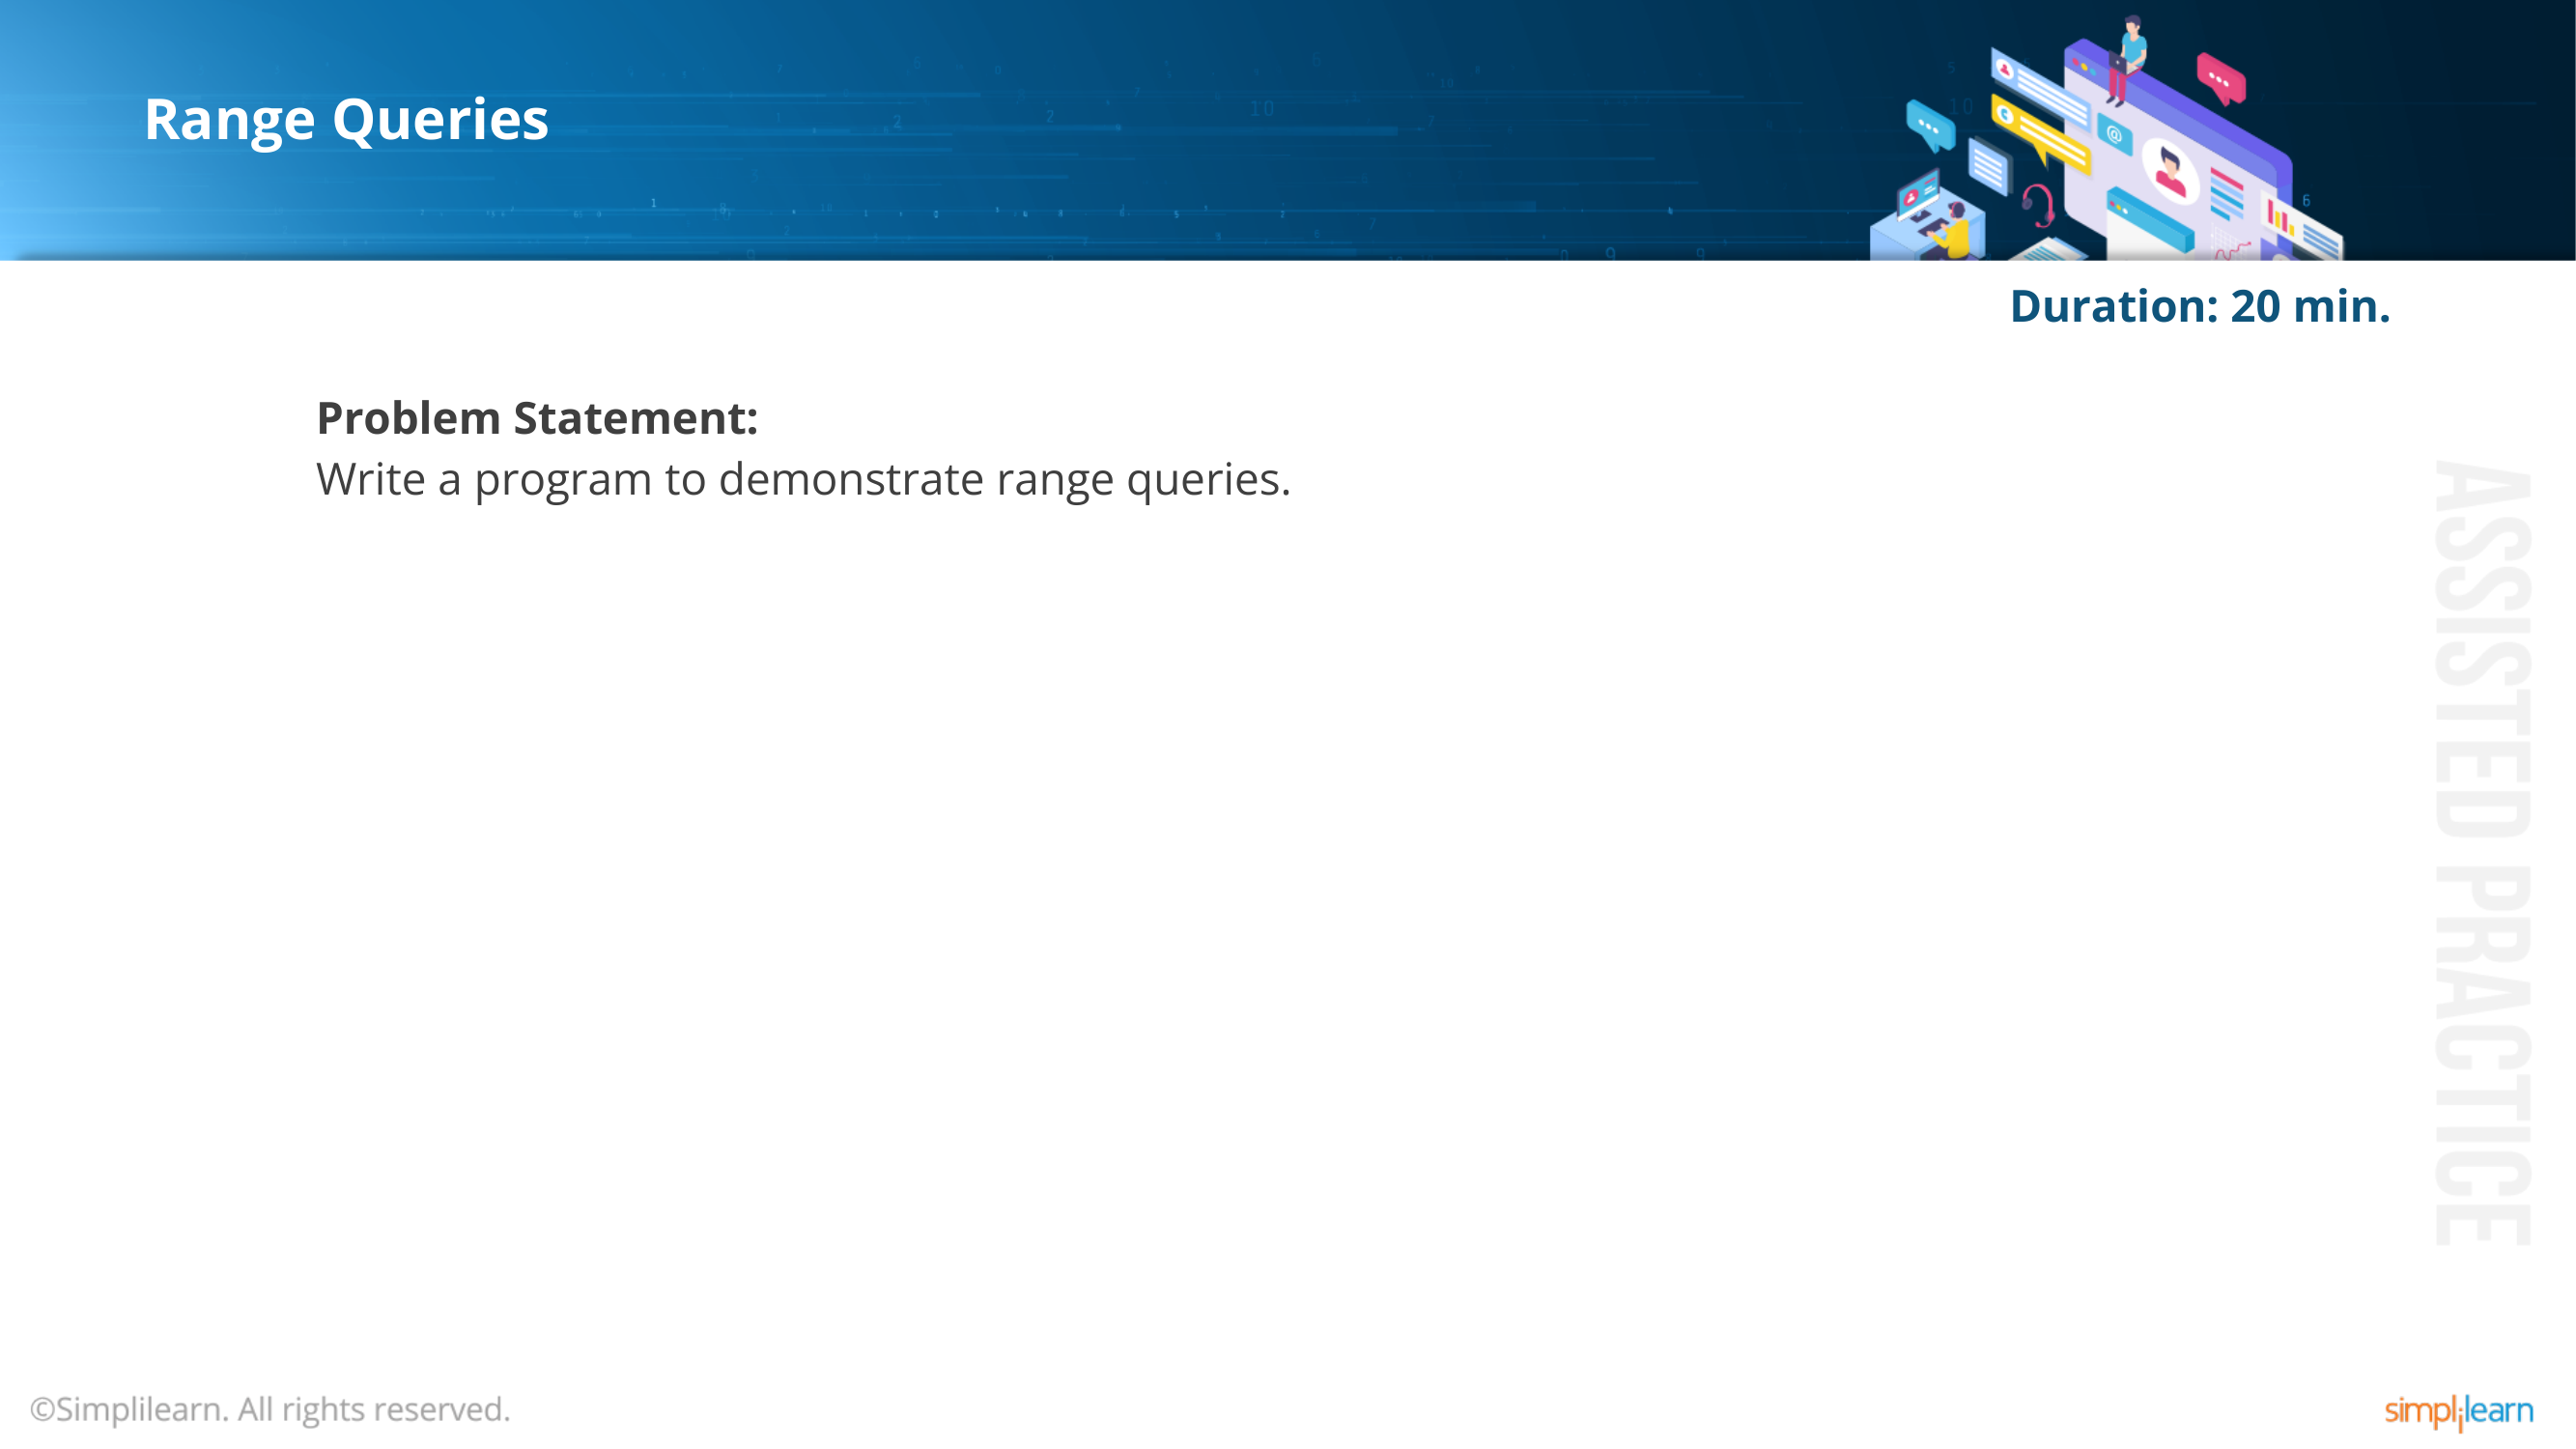

# Range Queries
Duration: 20 min.
Problem Statement:
Write a program to demonstrate range queries.